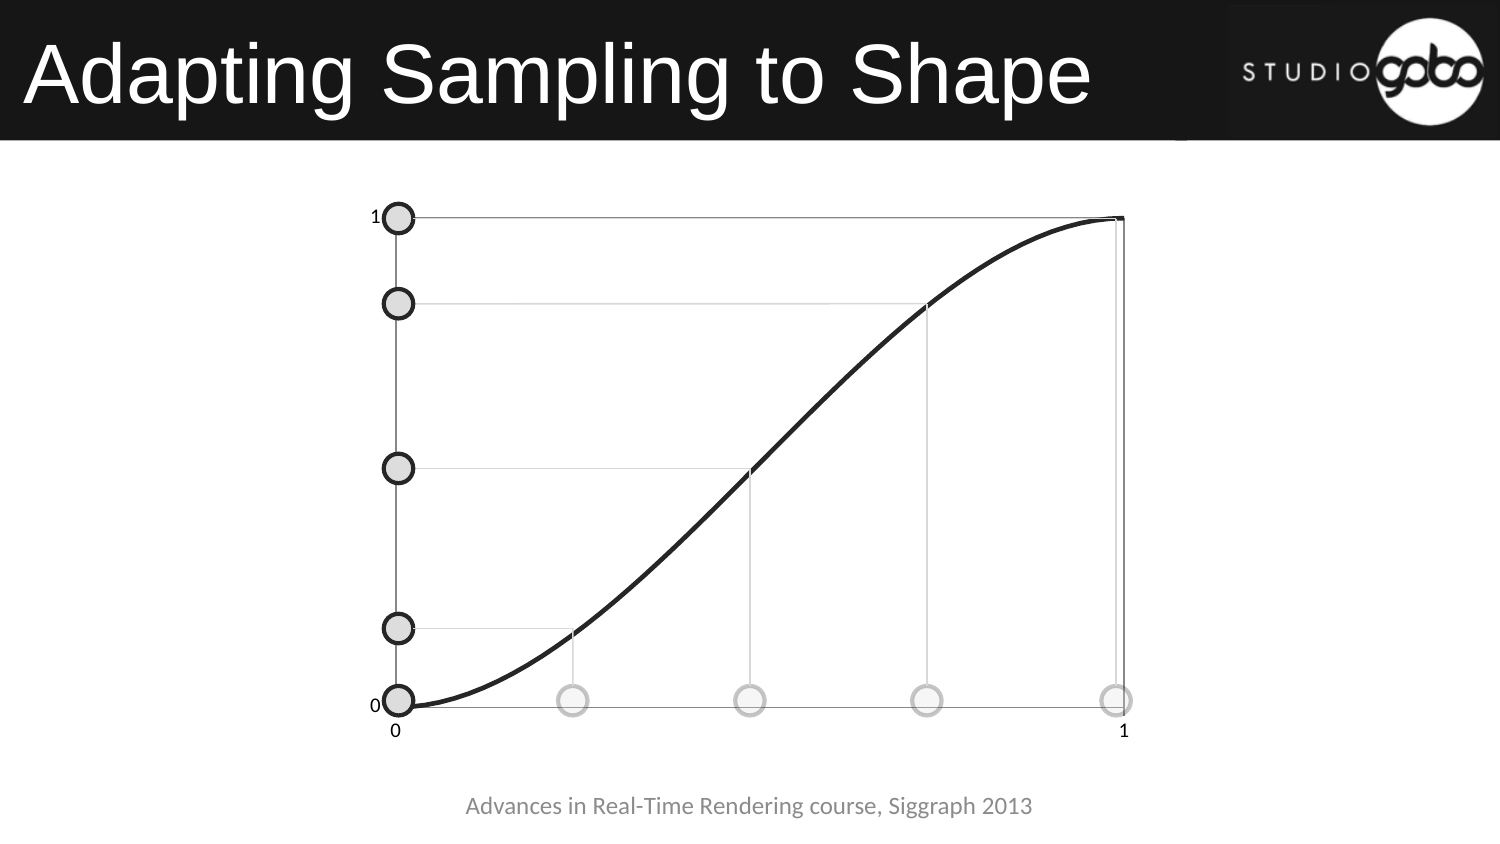

# Adapting Sampling to Shape

### Chart

| Category | y |
|---|---|

Advances in Real-Time Rendering course, Siggraph 2013